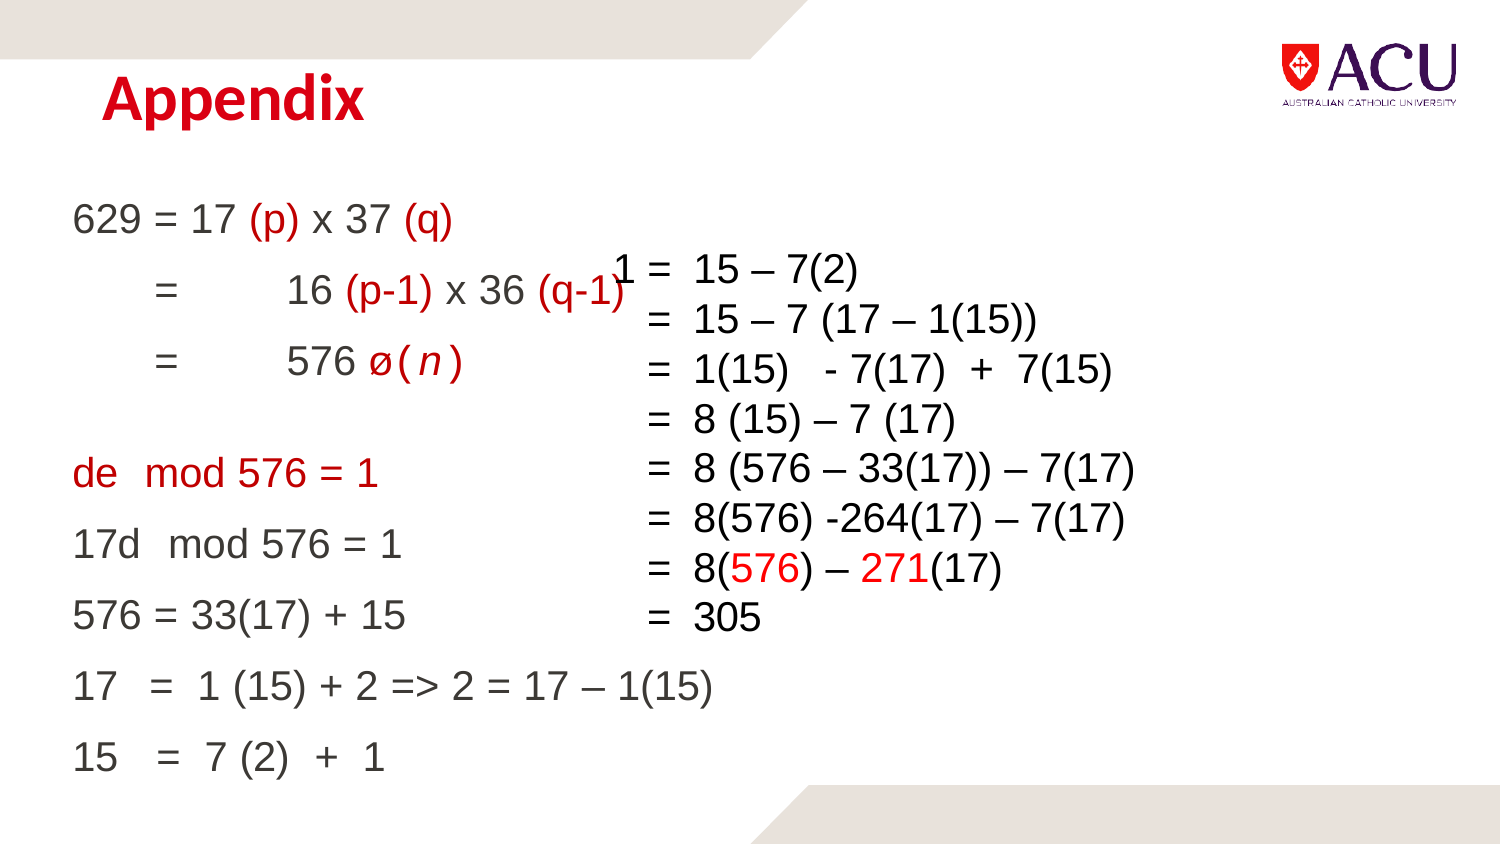

# Appendix
629 = 17 (p) x 37 (q)
=	16 (p-1) x 36 (q-1)
=	576 ø(n)

de	mod 576 = 1
17d	mod 576 = 1
576 = 33(17) + 15
17	=	1 (15) + 2 => 2 = 17 – 1(15)
15	=	7 (2)	+	1
| 1 = | 15 – 7(2) |
| --- | --- |
| = | 15 – 7 (17 – 1(15)) |
| = | 1(15) - 7(17) + 7(15) |
| = | 8 (15) – 7 (17) |
| = | 8 (576 – 33(17)) – 7(17) |
| = | 8(576) -264(17) – 7(17) |
| = | 8(576) – 271(17) |
| = | 305 |